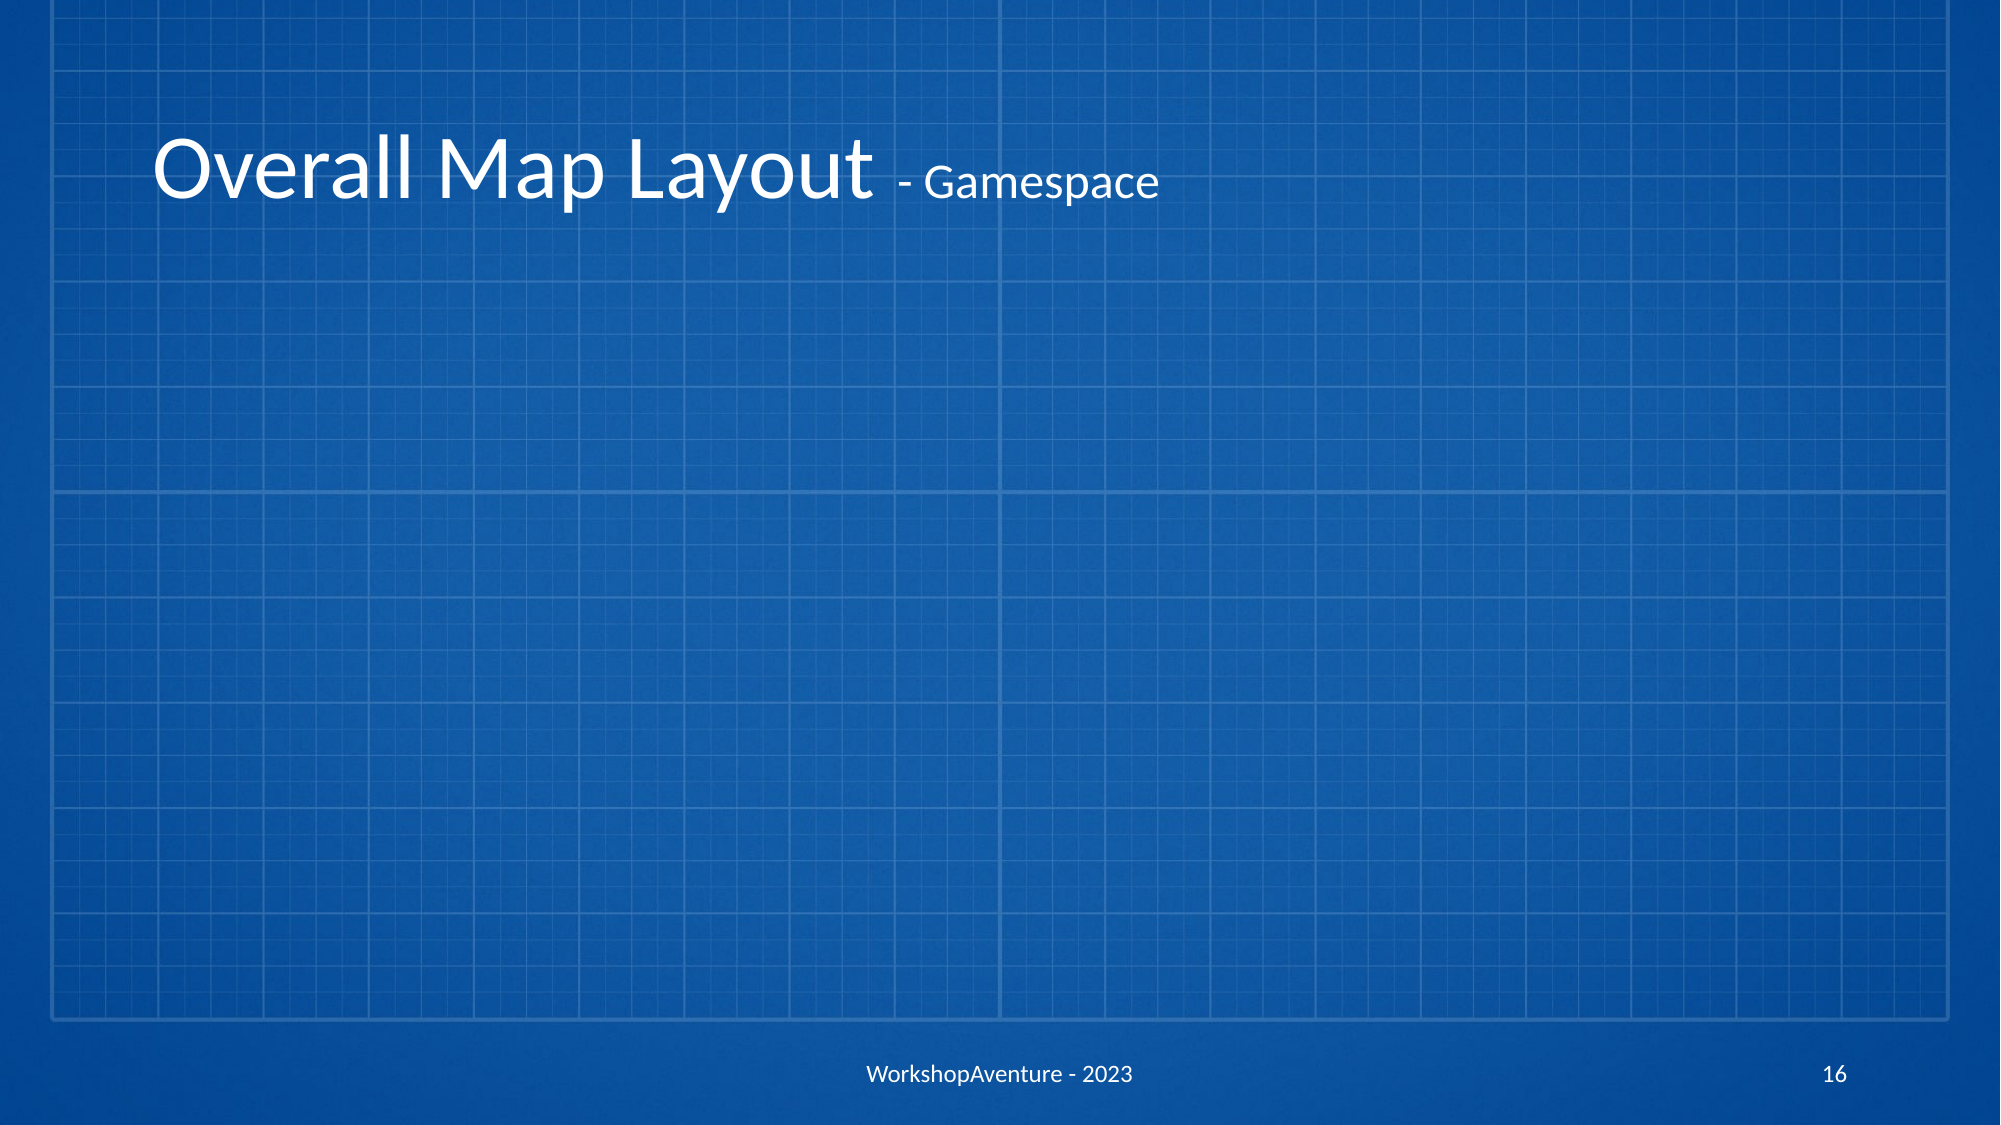

# Overall Map Layout - Gamespace

WorkshopAventure - 2023
16